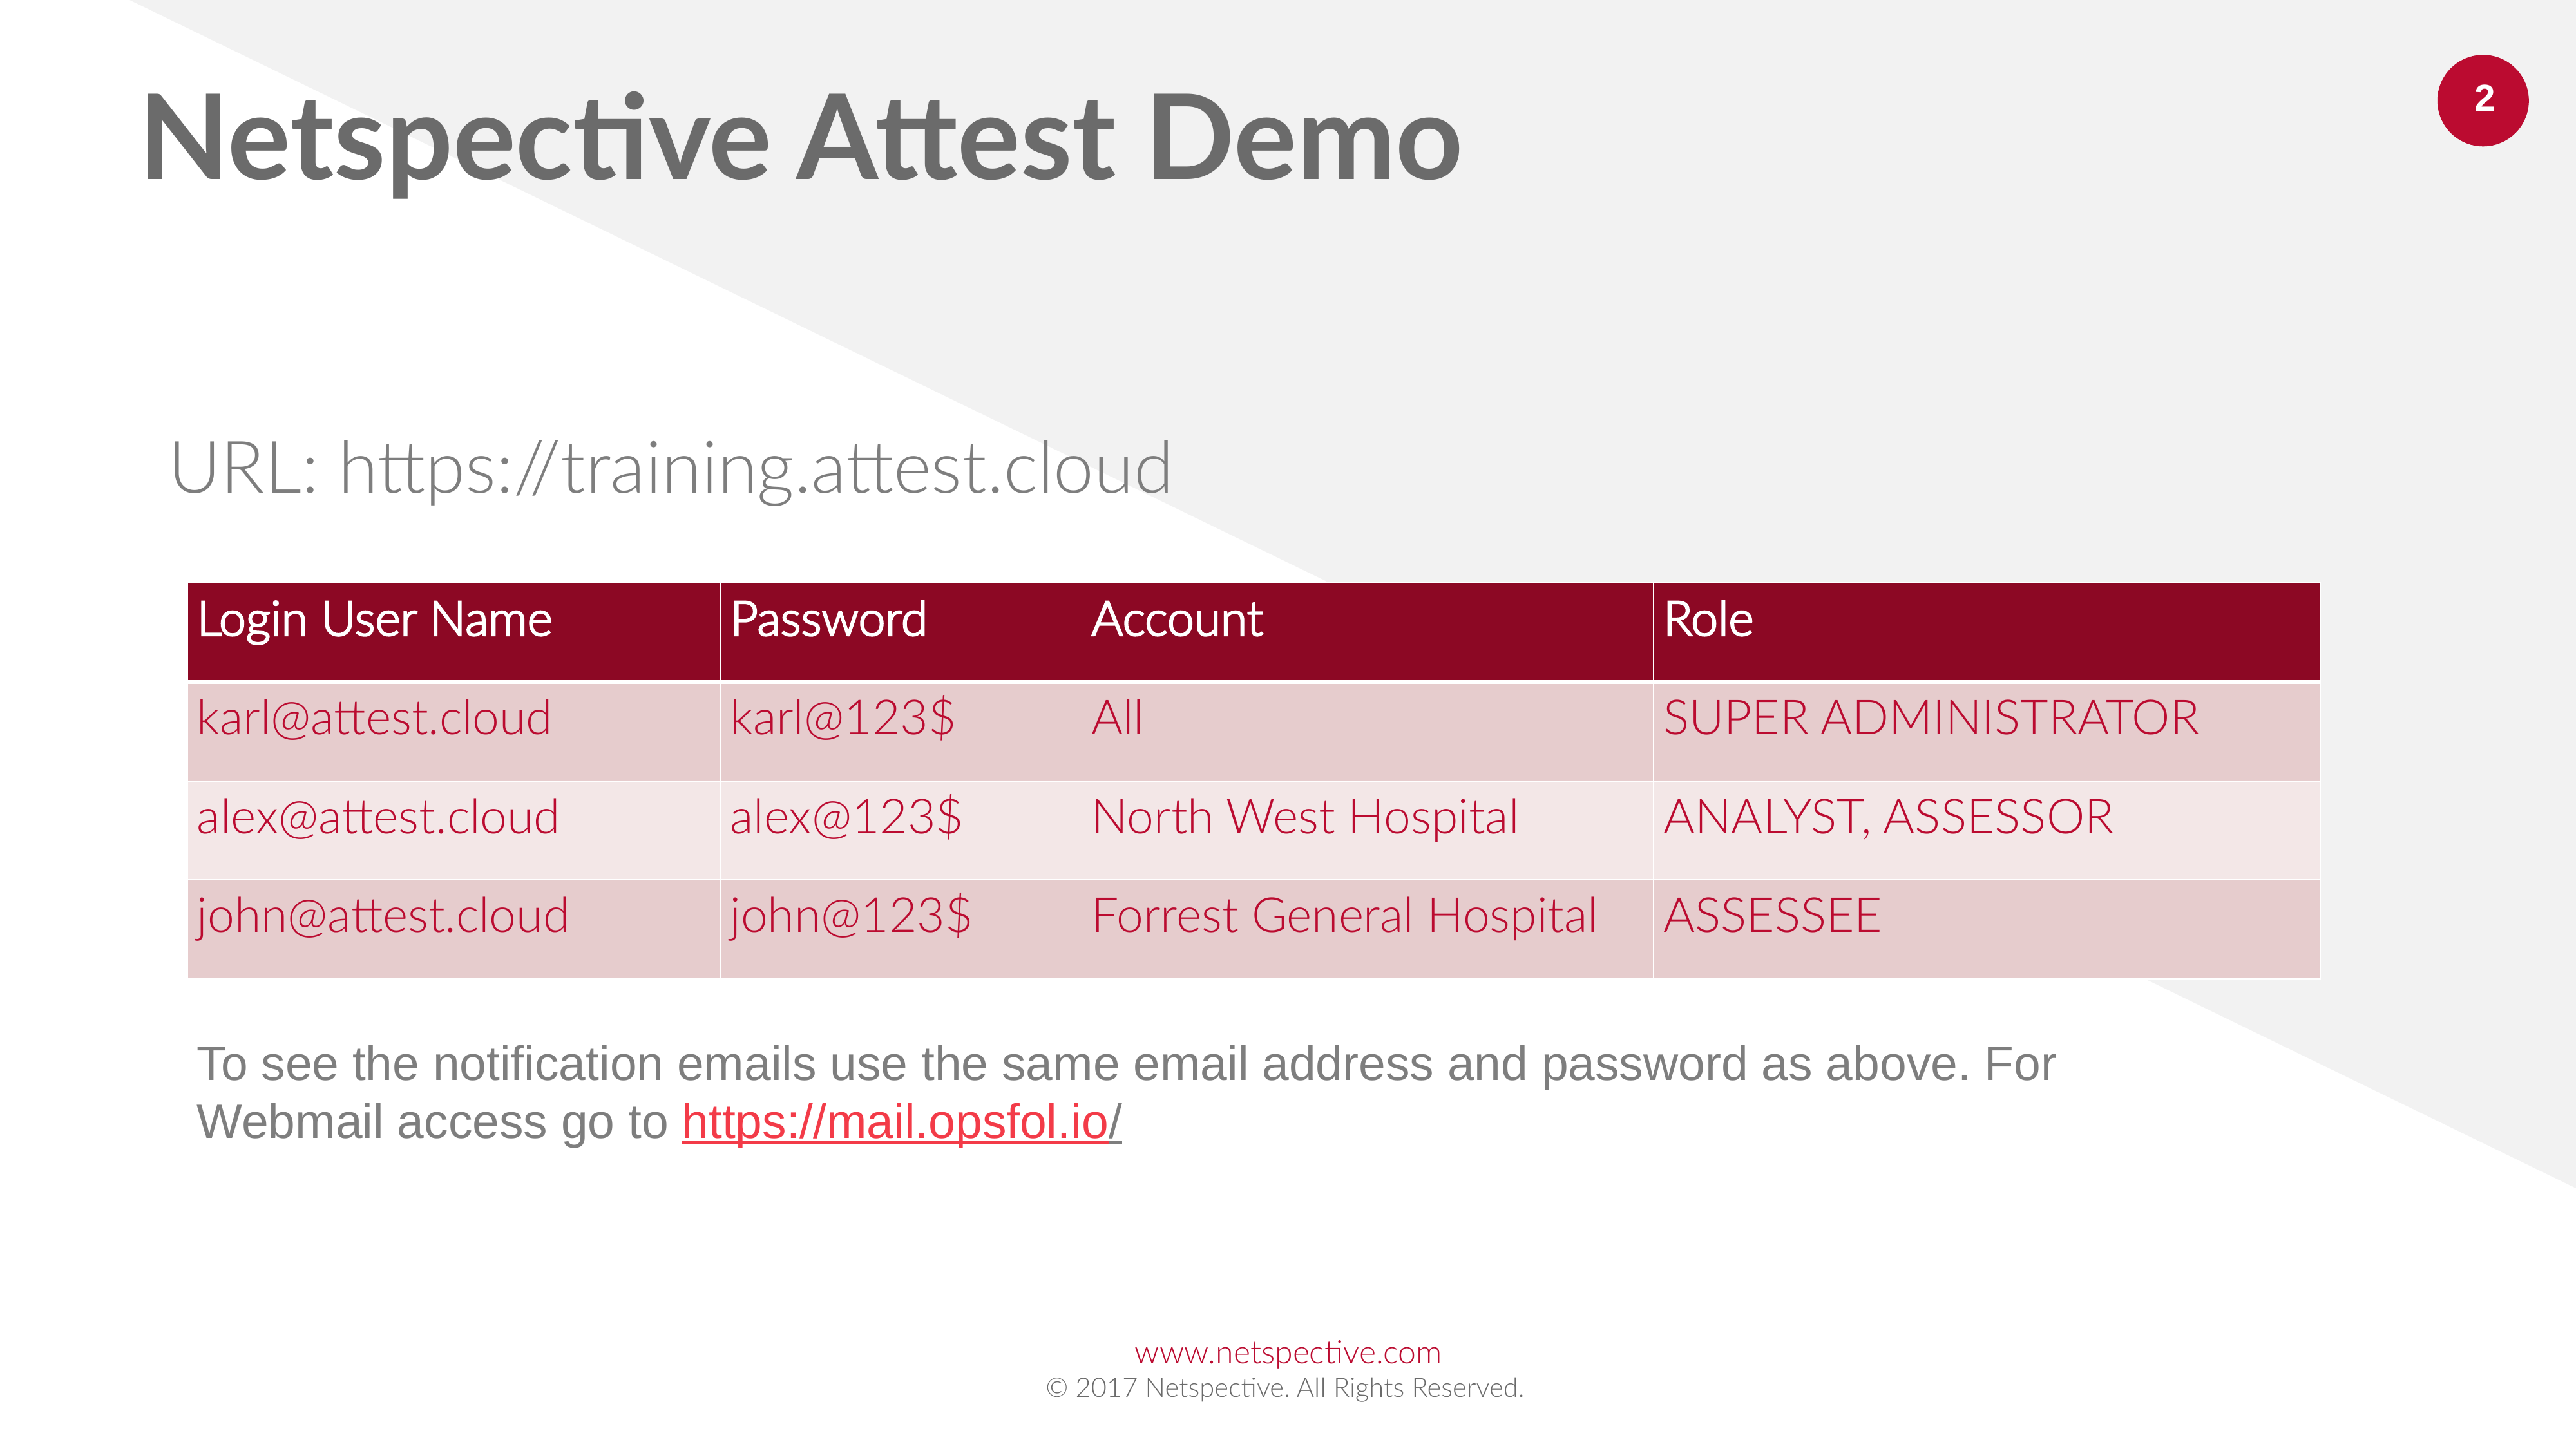

Netspective Attest Demo
2
URL: https://training.attest.cloud

| Login User Name | Password | Account | Role |
| --- | --- | --- | --- |
| karl@attest.cloud | karl@123$ | All | SUPER ADMINISTRATOR |
| alex@attest.cloud | alex@123$ | North West Hospital | ANALYST, ASSESSOR |
| john@attest.cloud | john@123$ | Forrest General Hospital | ASSESSEE |
To see the notification emails use the same email address and password as above. For Webmail access go to https://mail.opsfol.io/